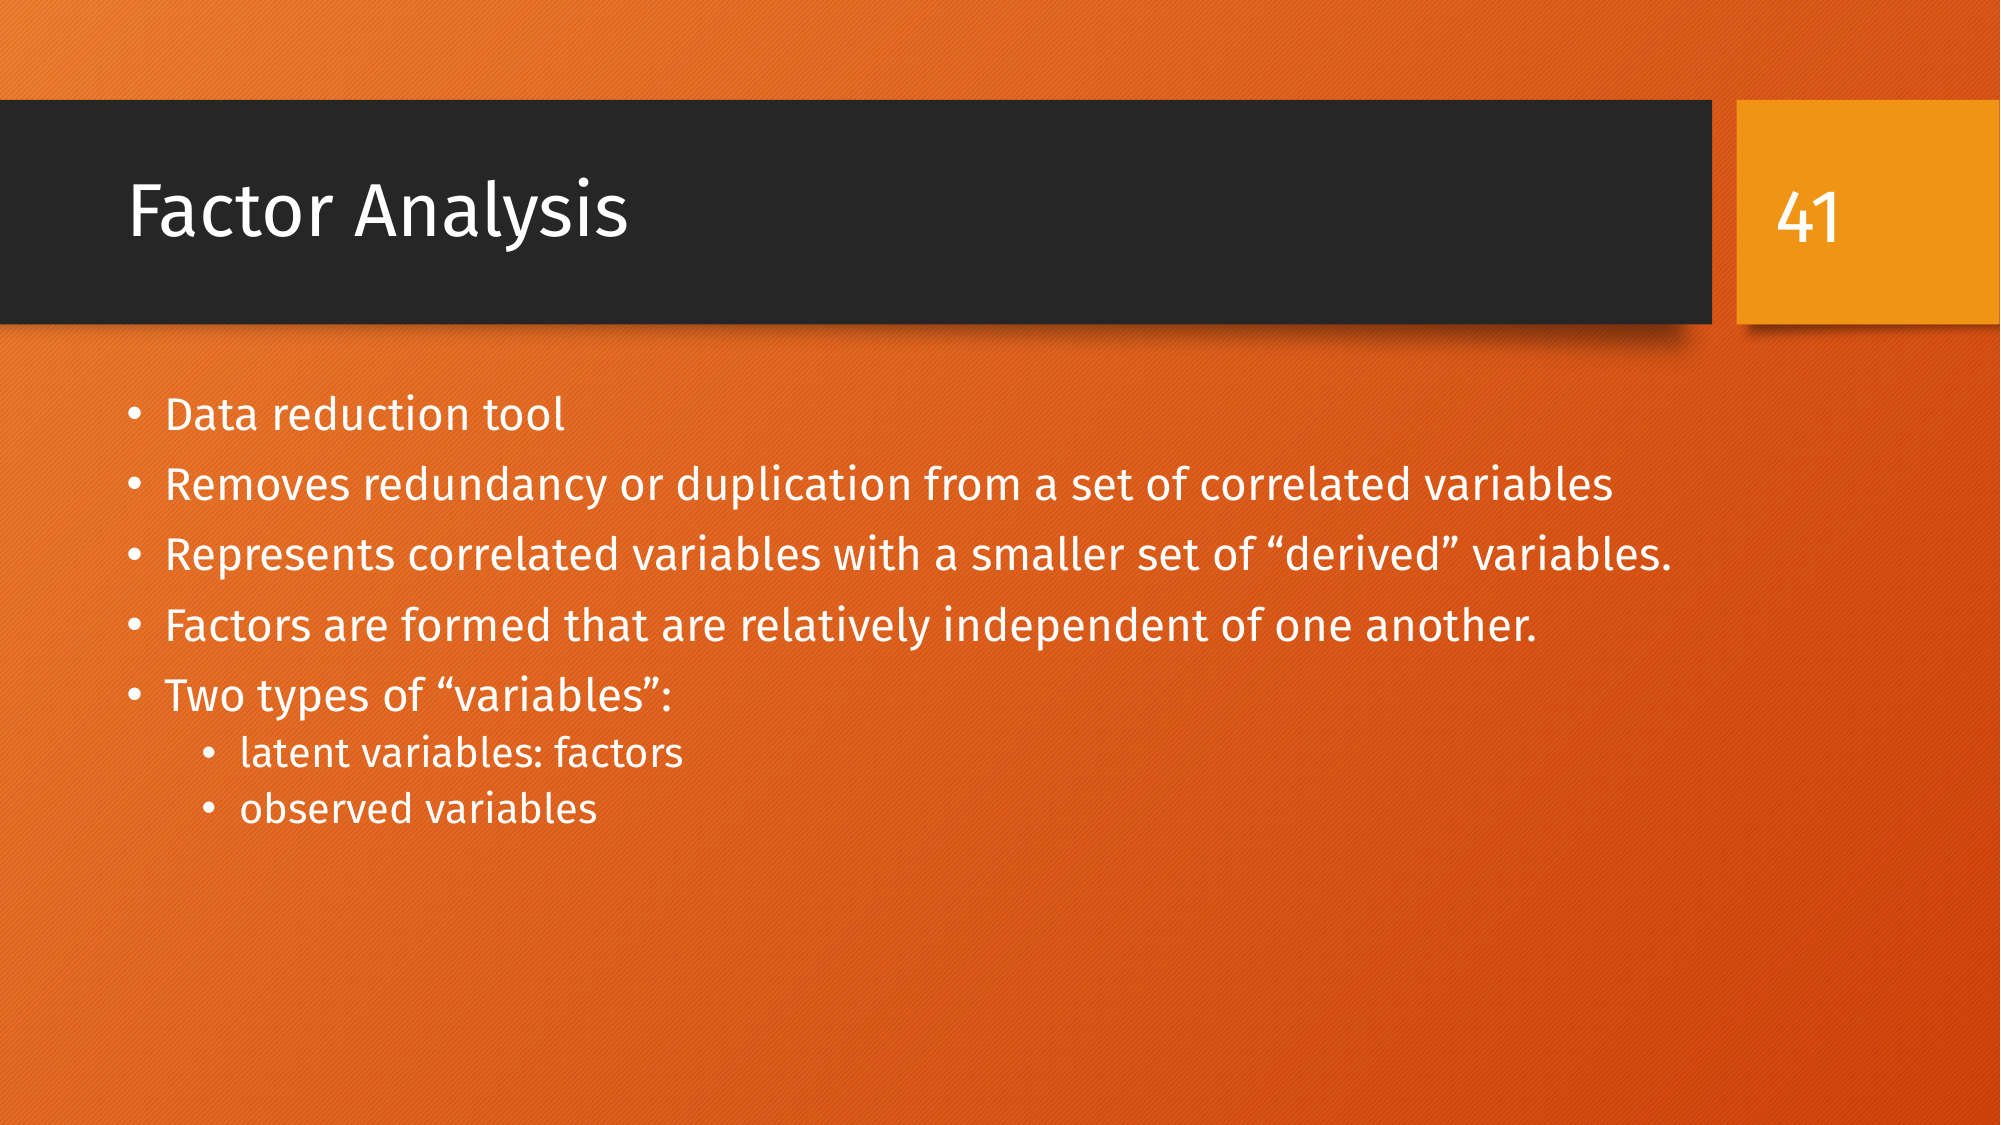

41
# Factor Analysis
Data reduction tool
Removes redundancy or duplication from a set of correlated variables
Represents correlated variables with a smaller set of “derived” variables.
Factors are formed that are relatively independent of one another.
Two types of “variables”:
latent variables: factors
observed variables